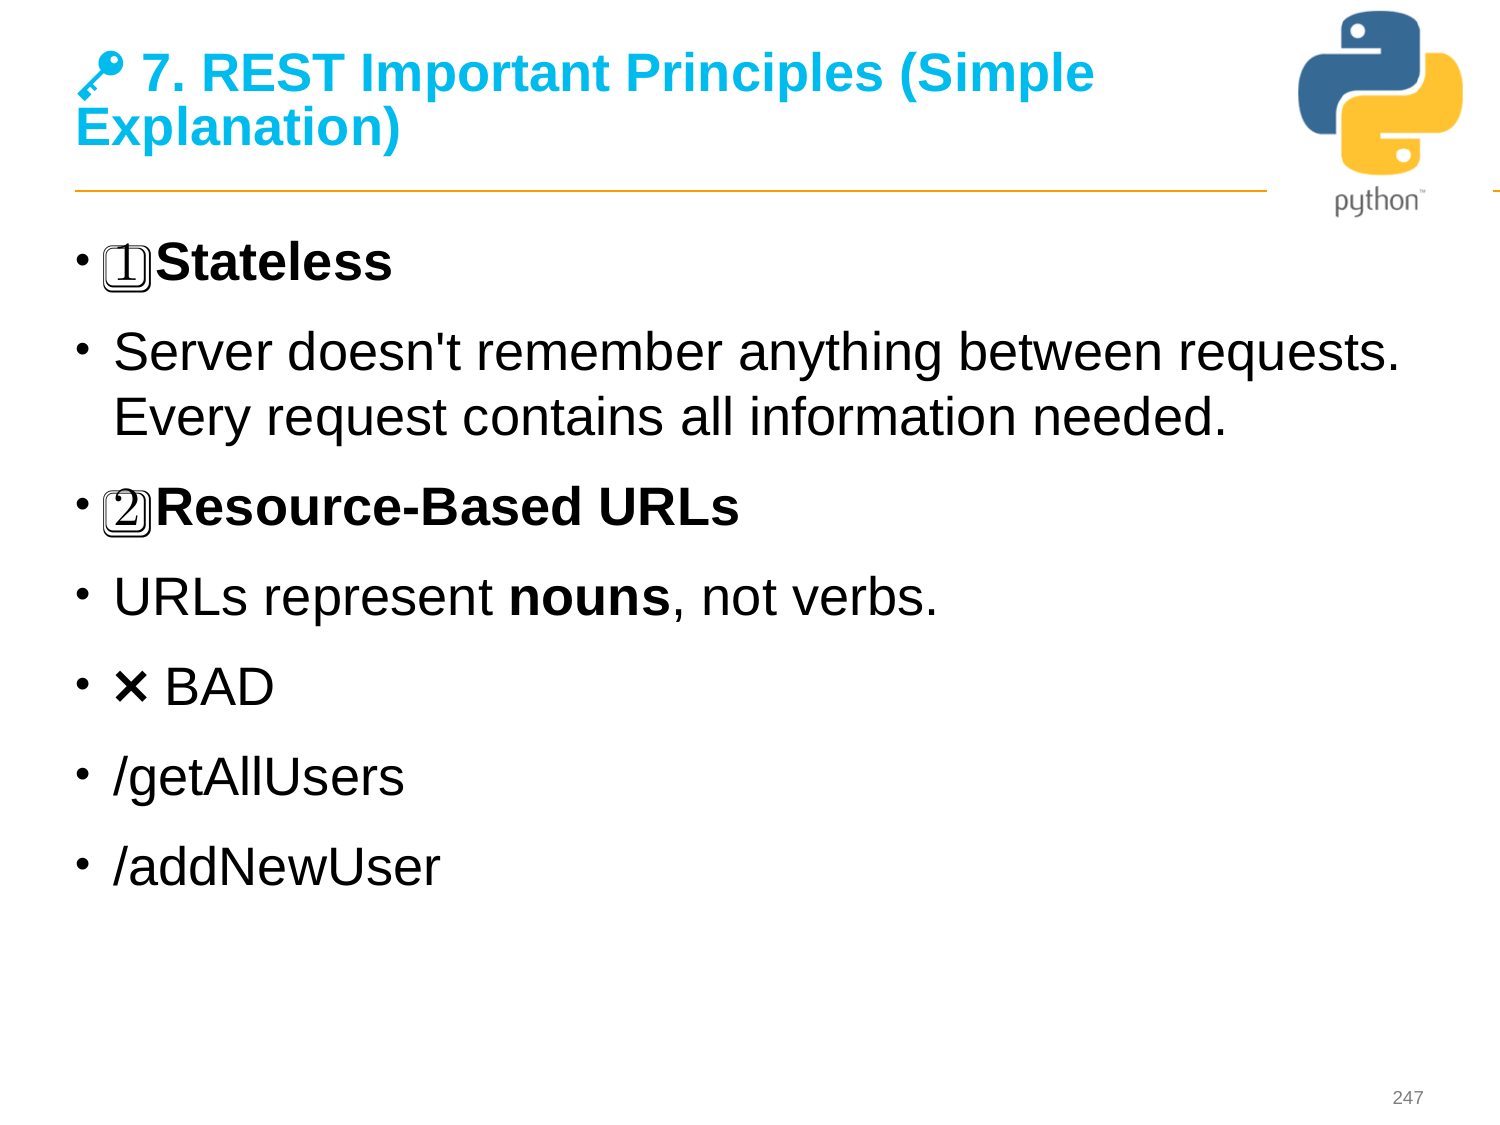

# 🔑 7. REST Important Principles (Simple Explanation)
1️⃣ Stateless
Server doesn't remember anything between requests.
Every request contains all information needed.
2️⃣ Resource-Based URLs
URLs represent nouns, not verbs.
❌ BAD
/getAllUsers
/addNewUser